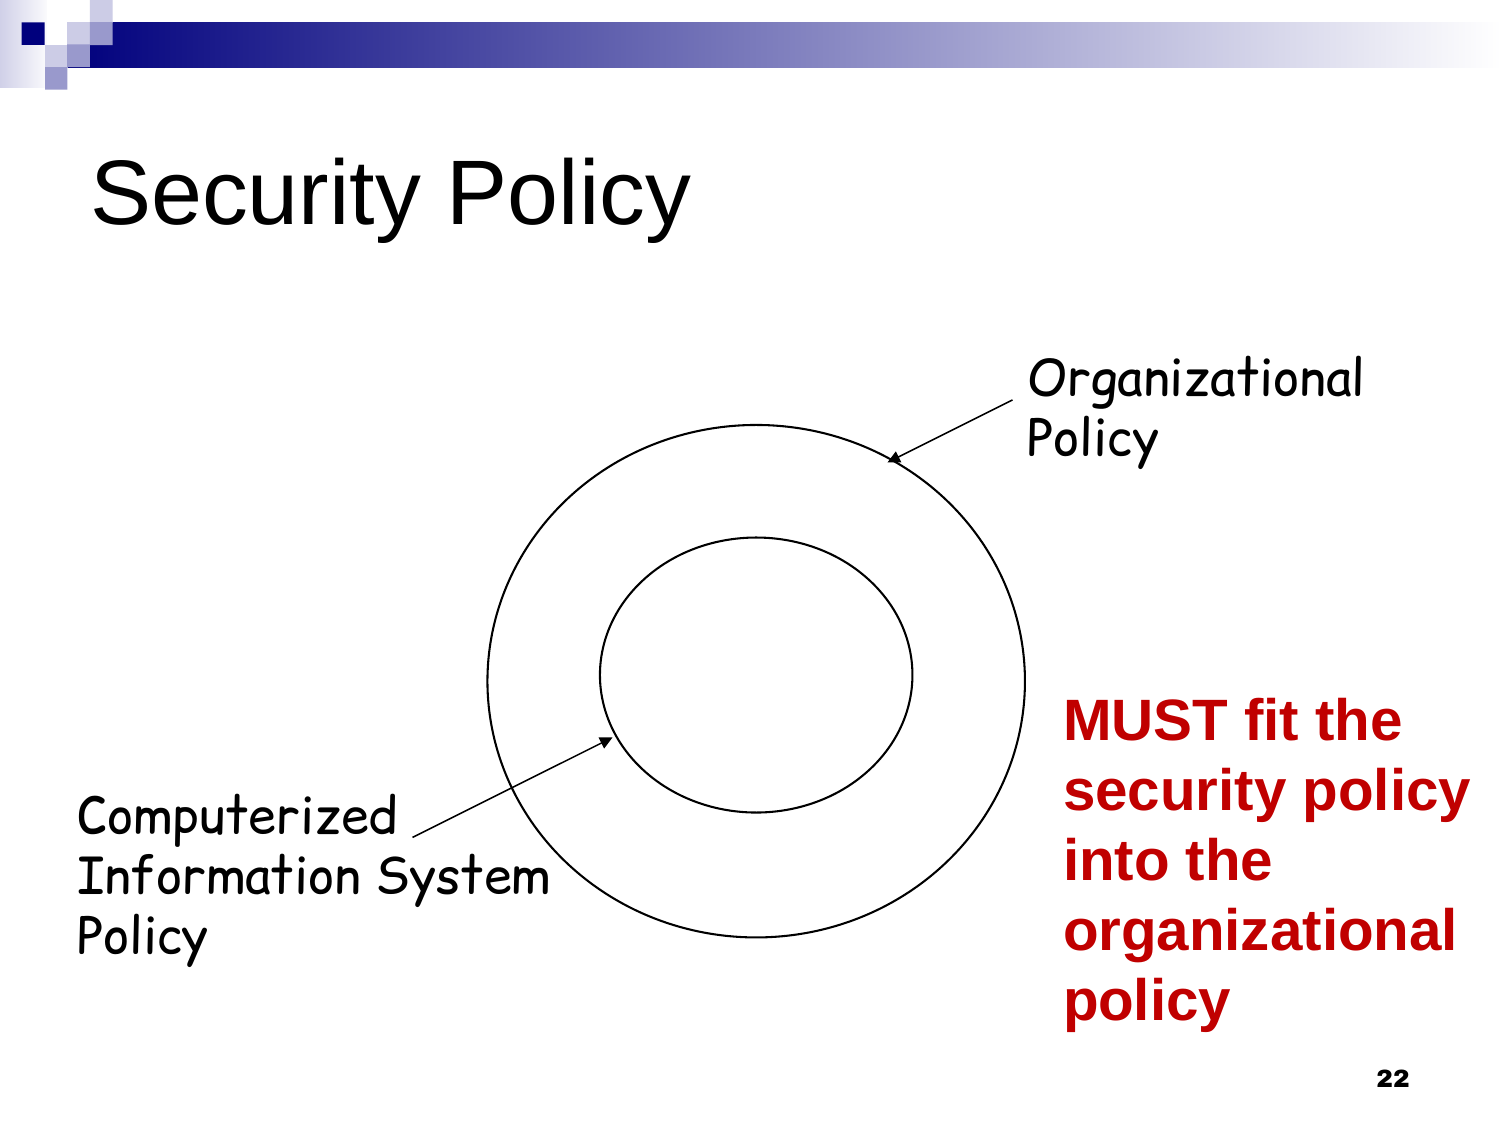

# Security Policy
Organizational
Policy

MUST fit the security policy into the organizational policy

Computerized
Information System
Policy
22